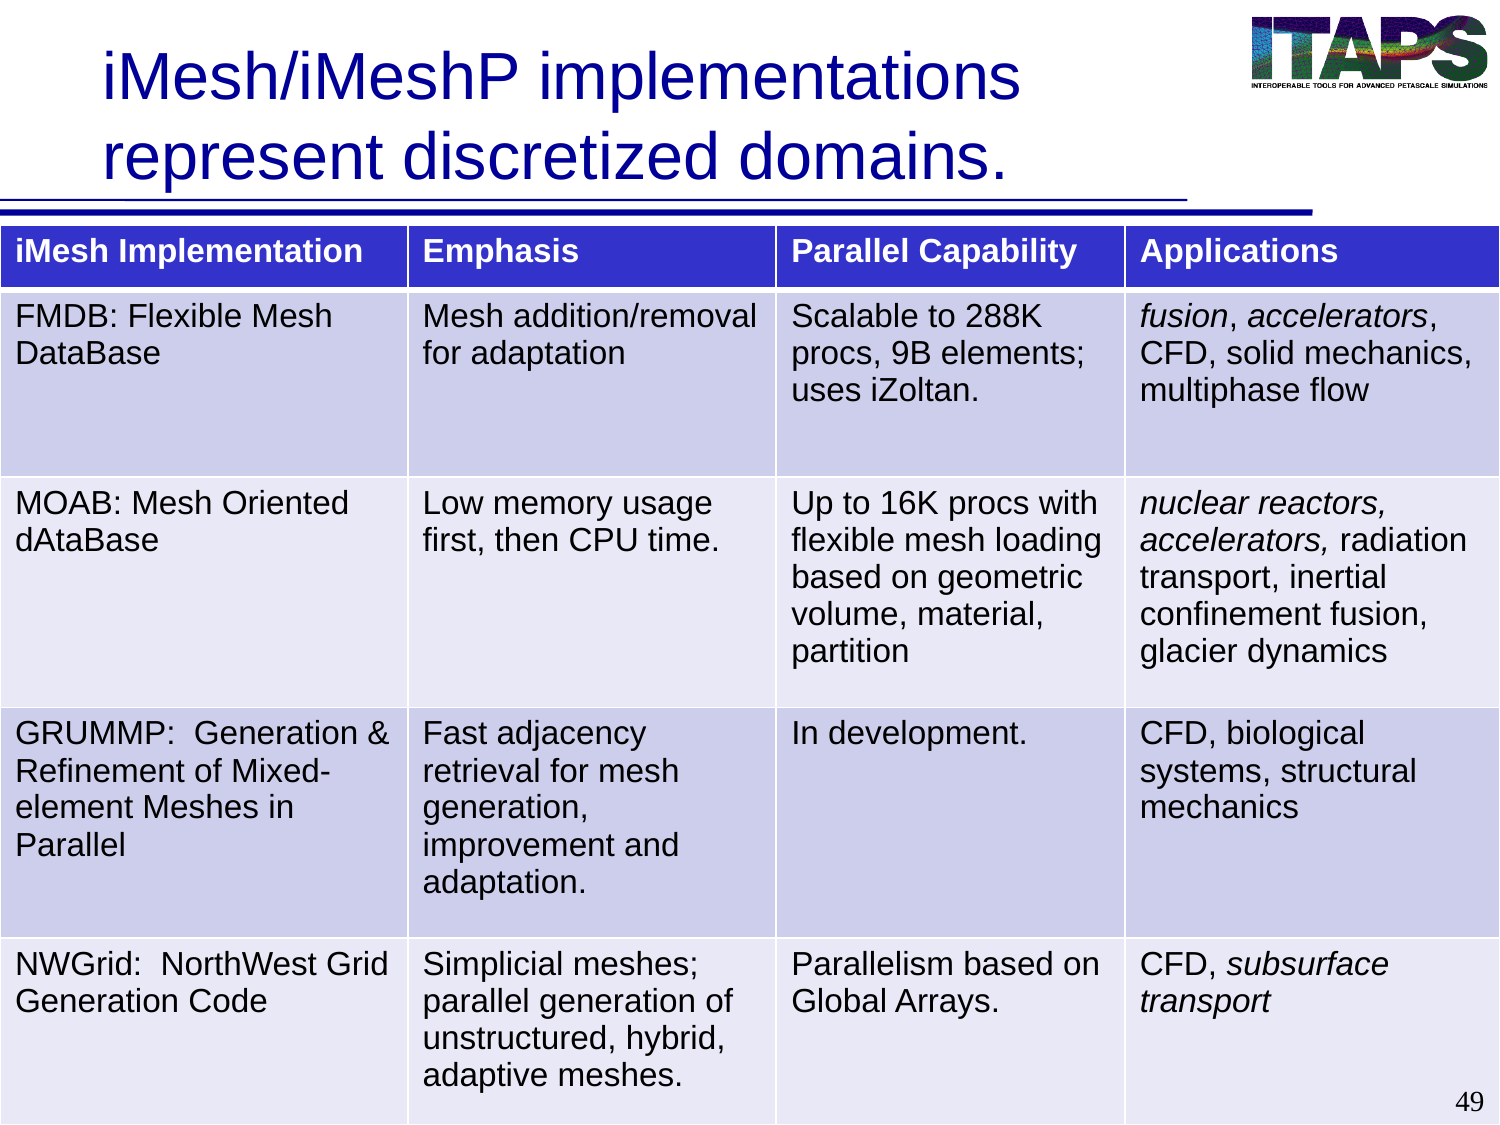

# iMesh/iMeshP implementations represent discretized domains.
| iMesh Implementation | Emphasis | Parallel Capability | Applications |
| --- | --- | --- | --- |
| FMDB: Flexible Mesh DataBase | Mesh addition/removal for adaptation | Scalable to 288K procs, 9B elements; uses iZoltan. | fusion, accelerators, CFD, solid mechanics, multiphase flow |
| MOAB: Mesh Oriented dAtaBase | Low memory usage first, then CPU time. | Up to 16K procs with flexible mesh loading based on geometric volume, material, partition | nuclear reactors, accelerators, radiation transport, inertial confinement fusion, glacier dynamics |
| GRUMMP: Generation & Refinement of Mixed-element Meshes in Parallel | Fast adjacency retrieval for mesh generation, improvement and adaptation. | In development. | CFD, biological systems, structural mechanics |
| NWGrid: NorthWest Grid Generation Code | Simplicial meshes; parallel generation of unstructured, hybrid, adaptive meshes. | Parallelism based on Global Arrays. | CFD, subsurface transport |
49